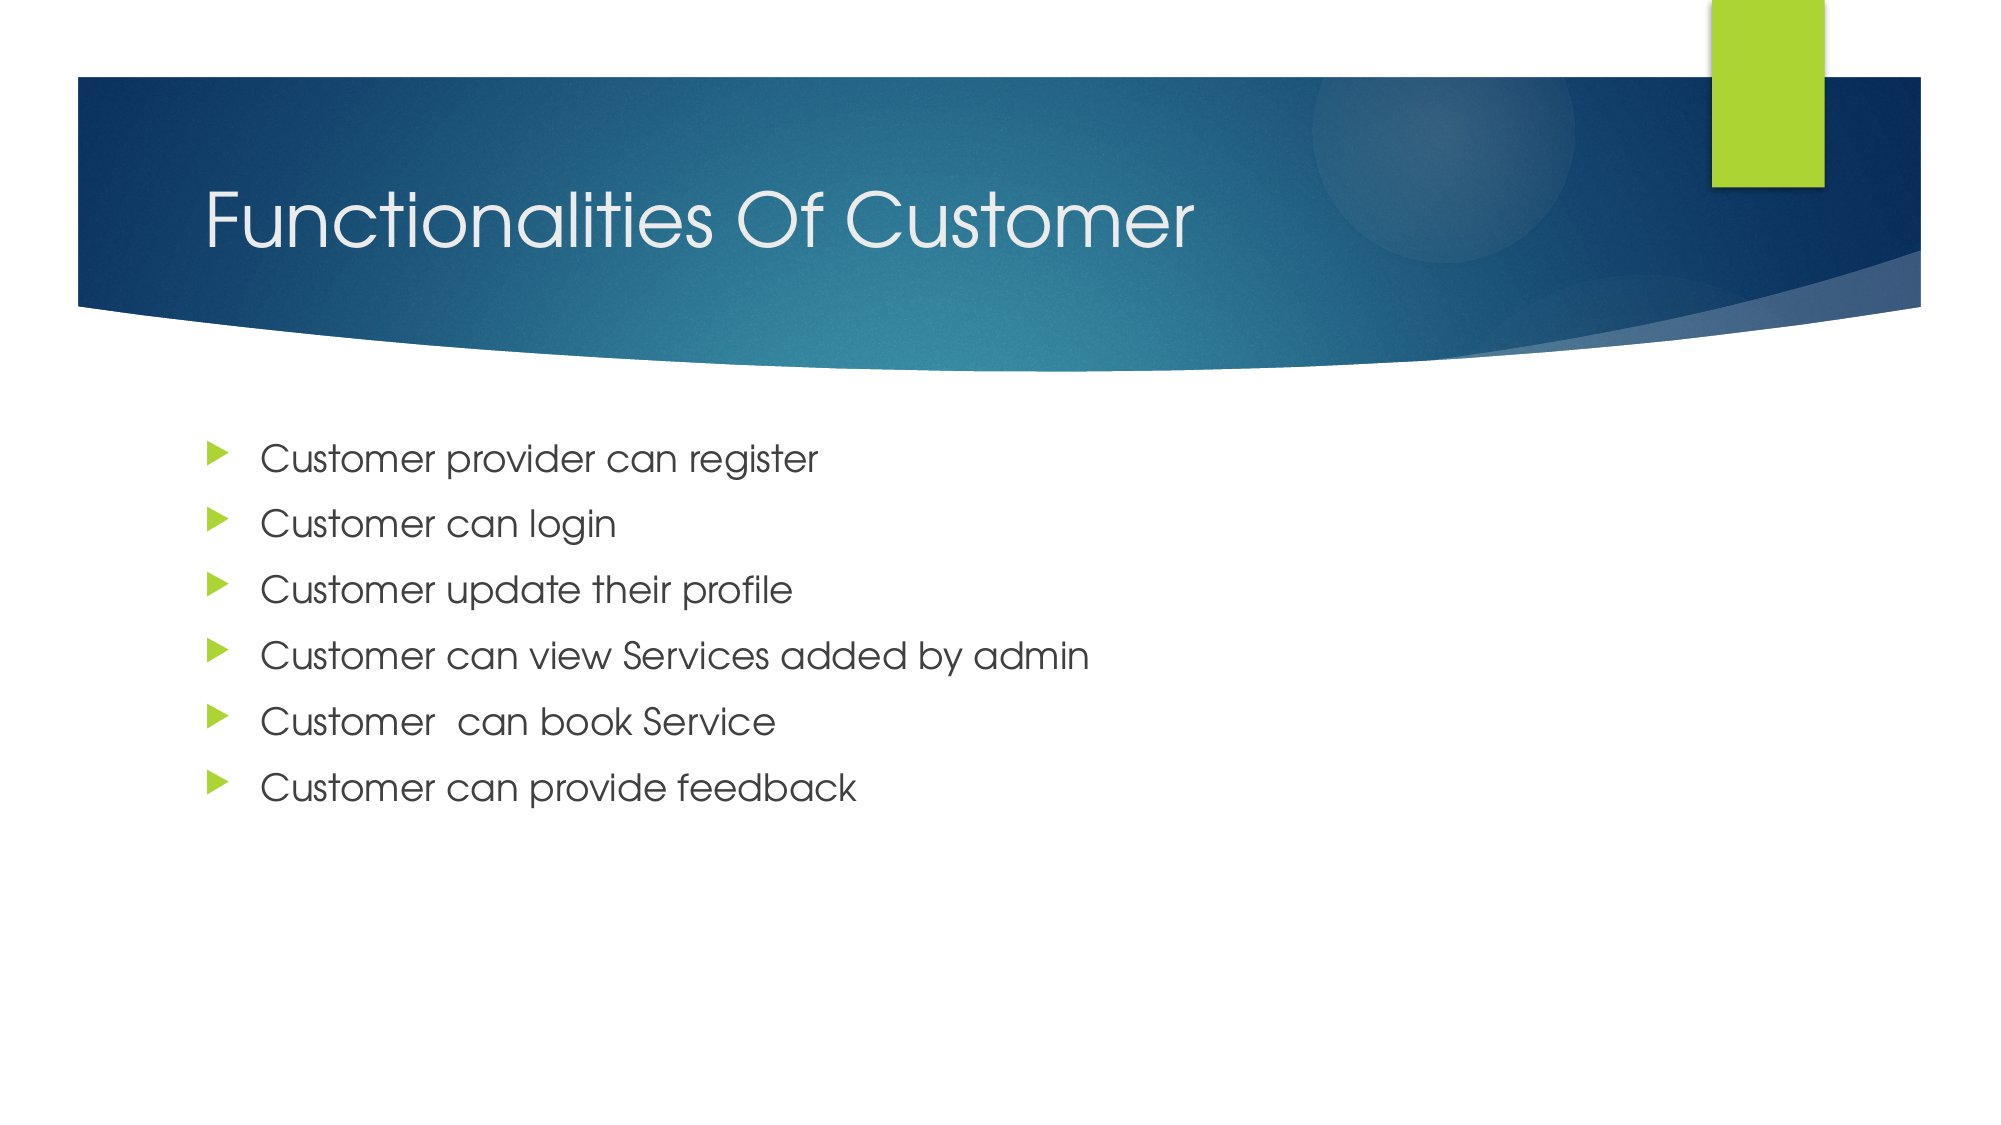

# Functionalities Of Customer
Customer provider can register
Customer can login
Customer update their profile
Customer can view Services added by admin
Customer  can book Service
Customer can provide feedback